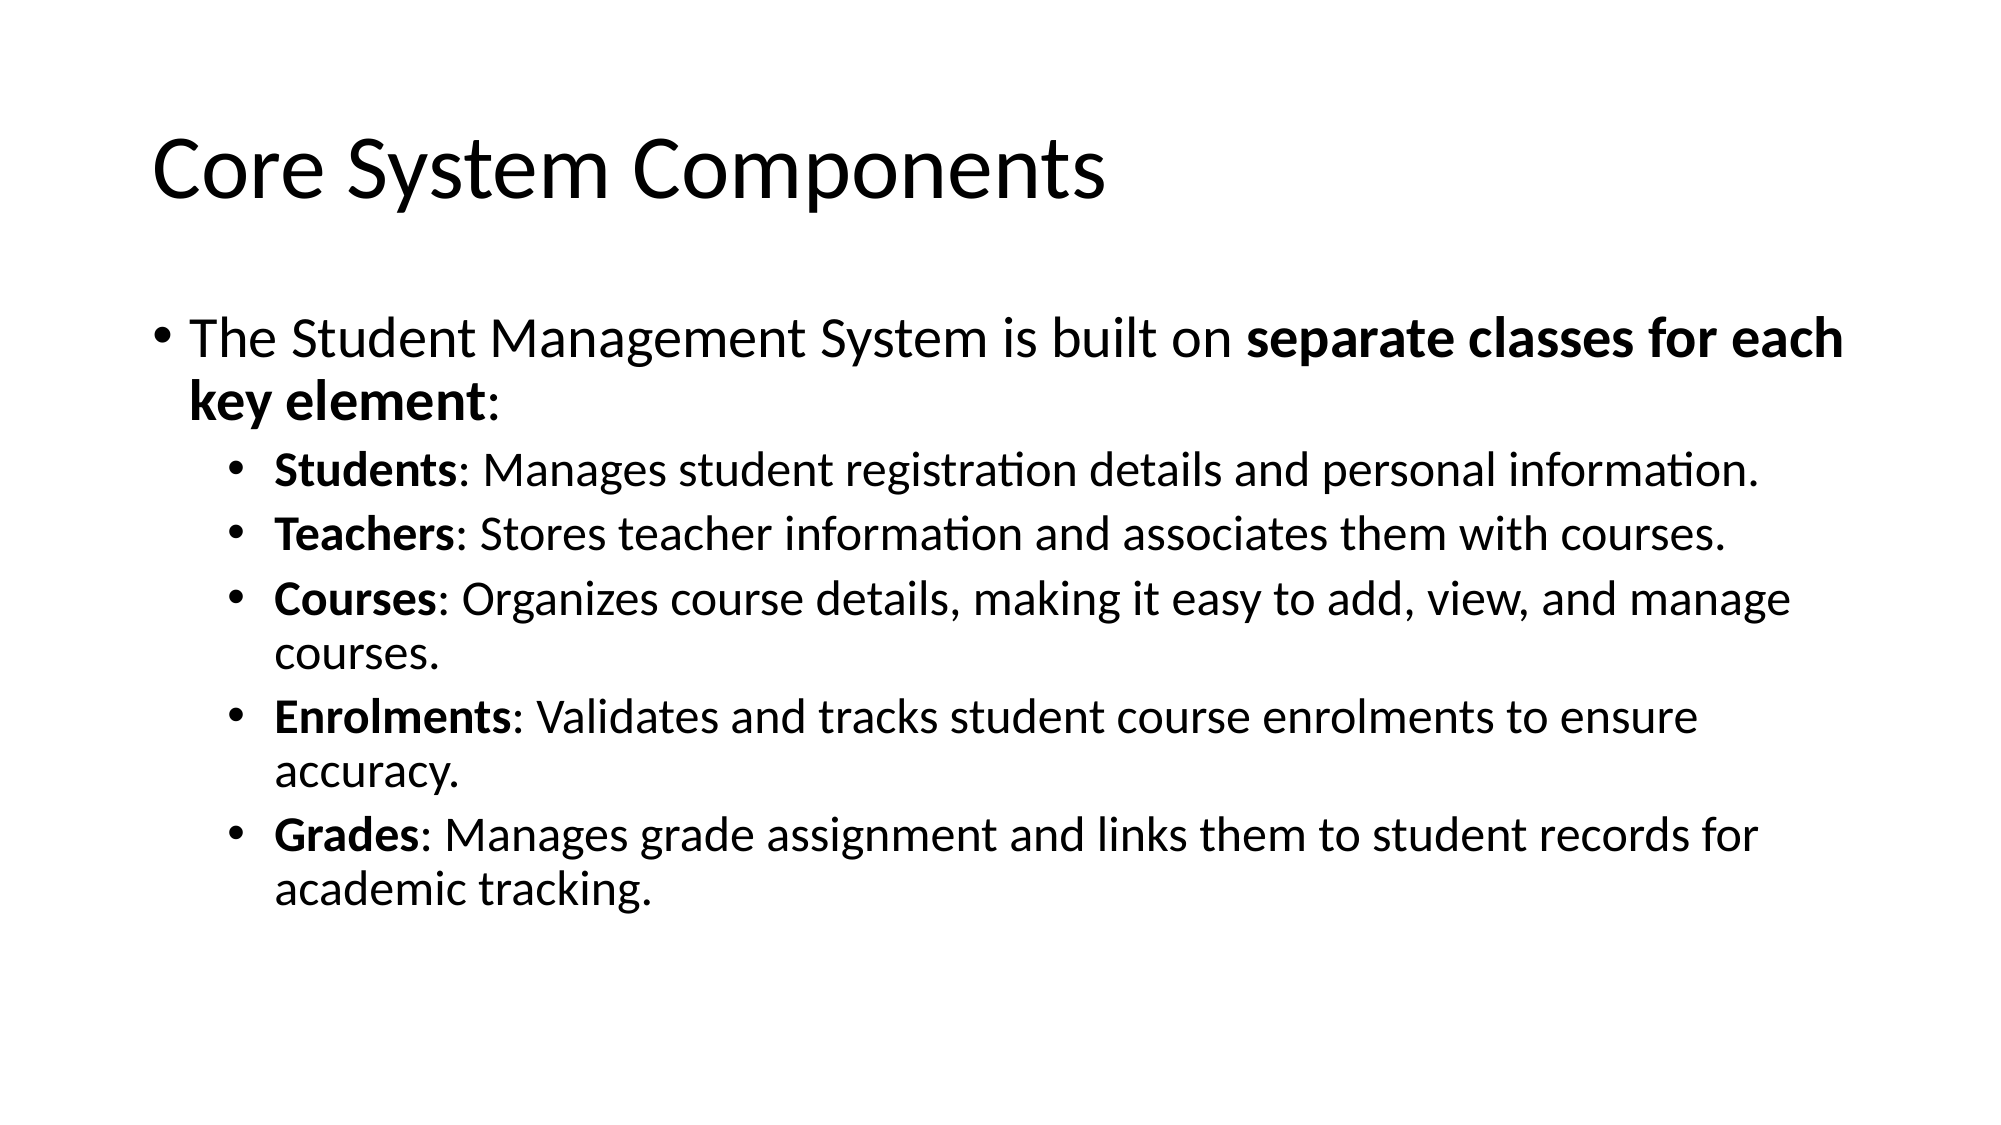

# Core System Components
The Student Management System is built on separate classes for each key element:
Students: Manages student registration details and personal information.
Teachers: Stores teacher information and associates them with courses.
Courses: Organizes course details, making it easy to add, view, and manage courses.
Enrolments: Validates and tracks student course enrolments to ensure accuracy.
Grades: Manages grade assignment and links them to student records for academic tracking.